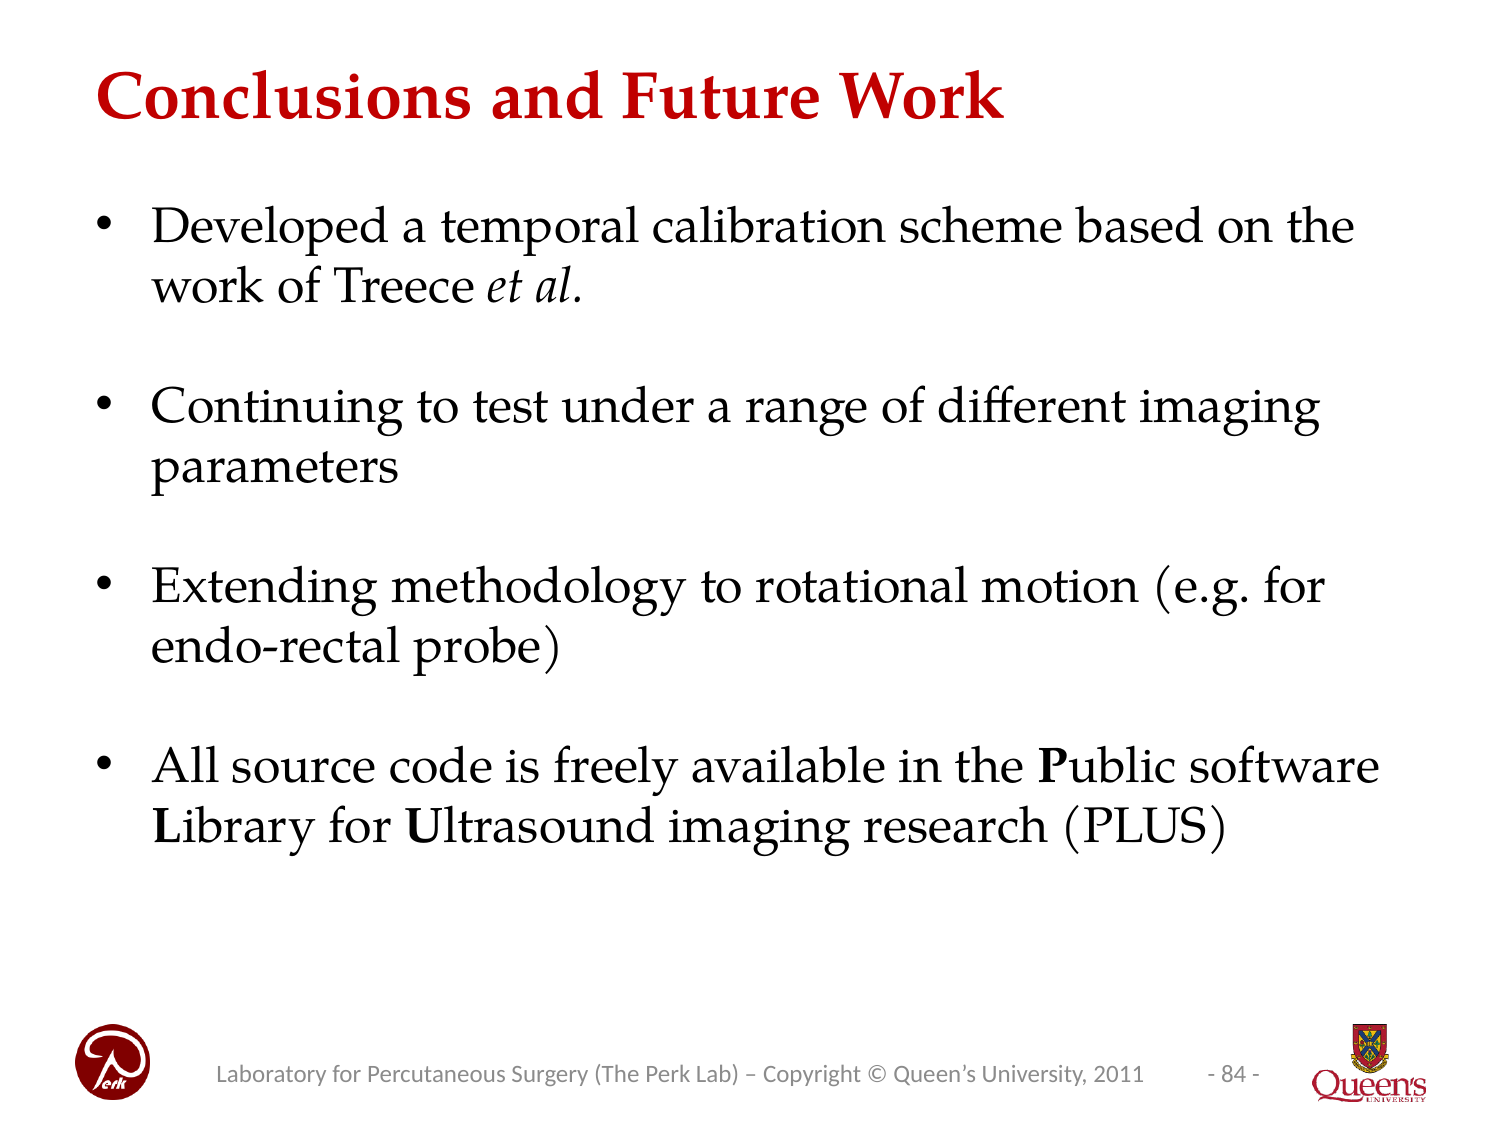

Conclusions and Future Work

Developed a temporal calibration scheme based on the work of Treece et al.

Continuing to test under a range of different imaging parameters

Extending methodology to rotational motion (e.g. for endo-rectal probe)

All source code is freely available in the Public software Library for Ultrasound imaging research (PLUS)

Laboratory for Percutaneous Surgery (The Perk Lab) – Copyright © Queen’s University, 2011
- 84 -